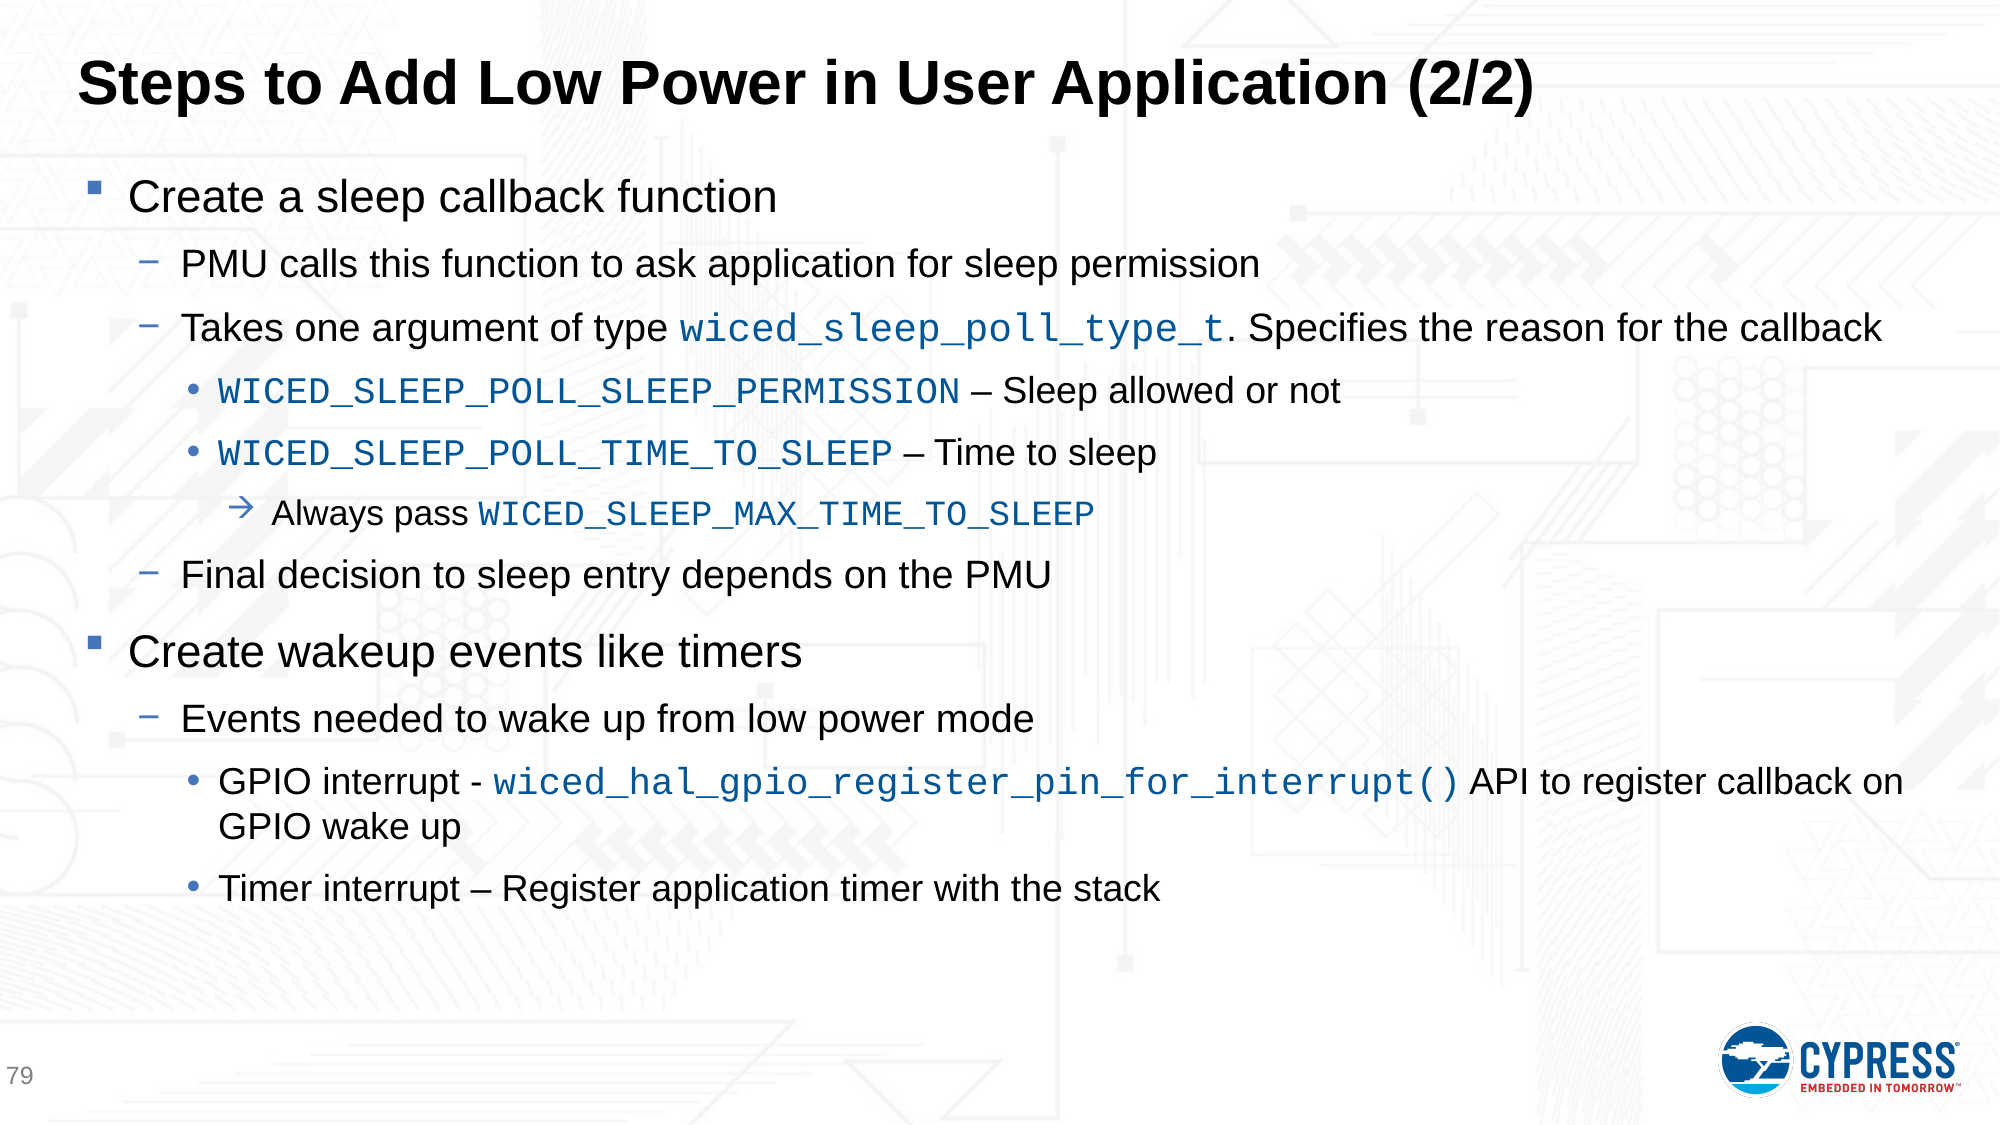

# Steps to Add Low Power in User Application (2/2)
Create a sleep callback function
PMU calls this function to ask application for sleep permission
Takes one argument of type wiced_sleep_poll_type_t. Specifies the reason for the callback
WICED_SLEEP_POLL_SLEEP_PERMISSION – Sleep allowed or not
WICED_SLEEP_POLL_TIME_TO_SLEEP – Time to sleep
Always pass WICED_SLEEP_MAX_TIME_TO_SLEEP
Final decision to sleep entry depends on the PMU
Create wakeup events like timers
Events needed to wake up from low power mode
GPIO interrupt - wiced_hal_gpio_register_pin_for_interrupt() API to register callback on GPIO wake up
Timer interrupt – Register application timer with the stack